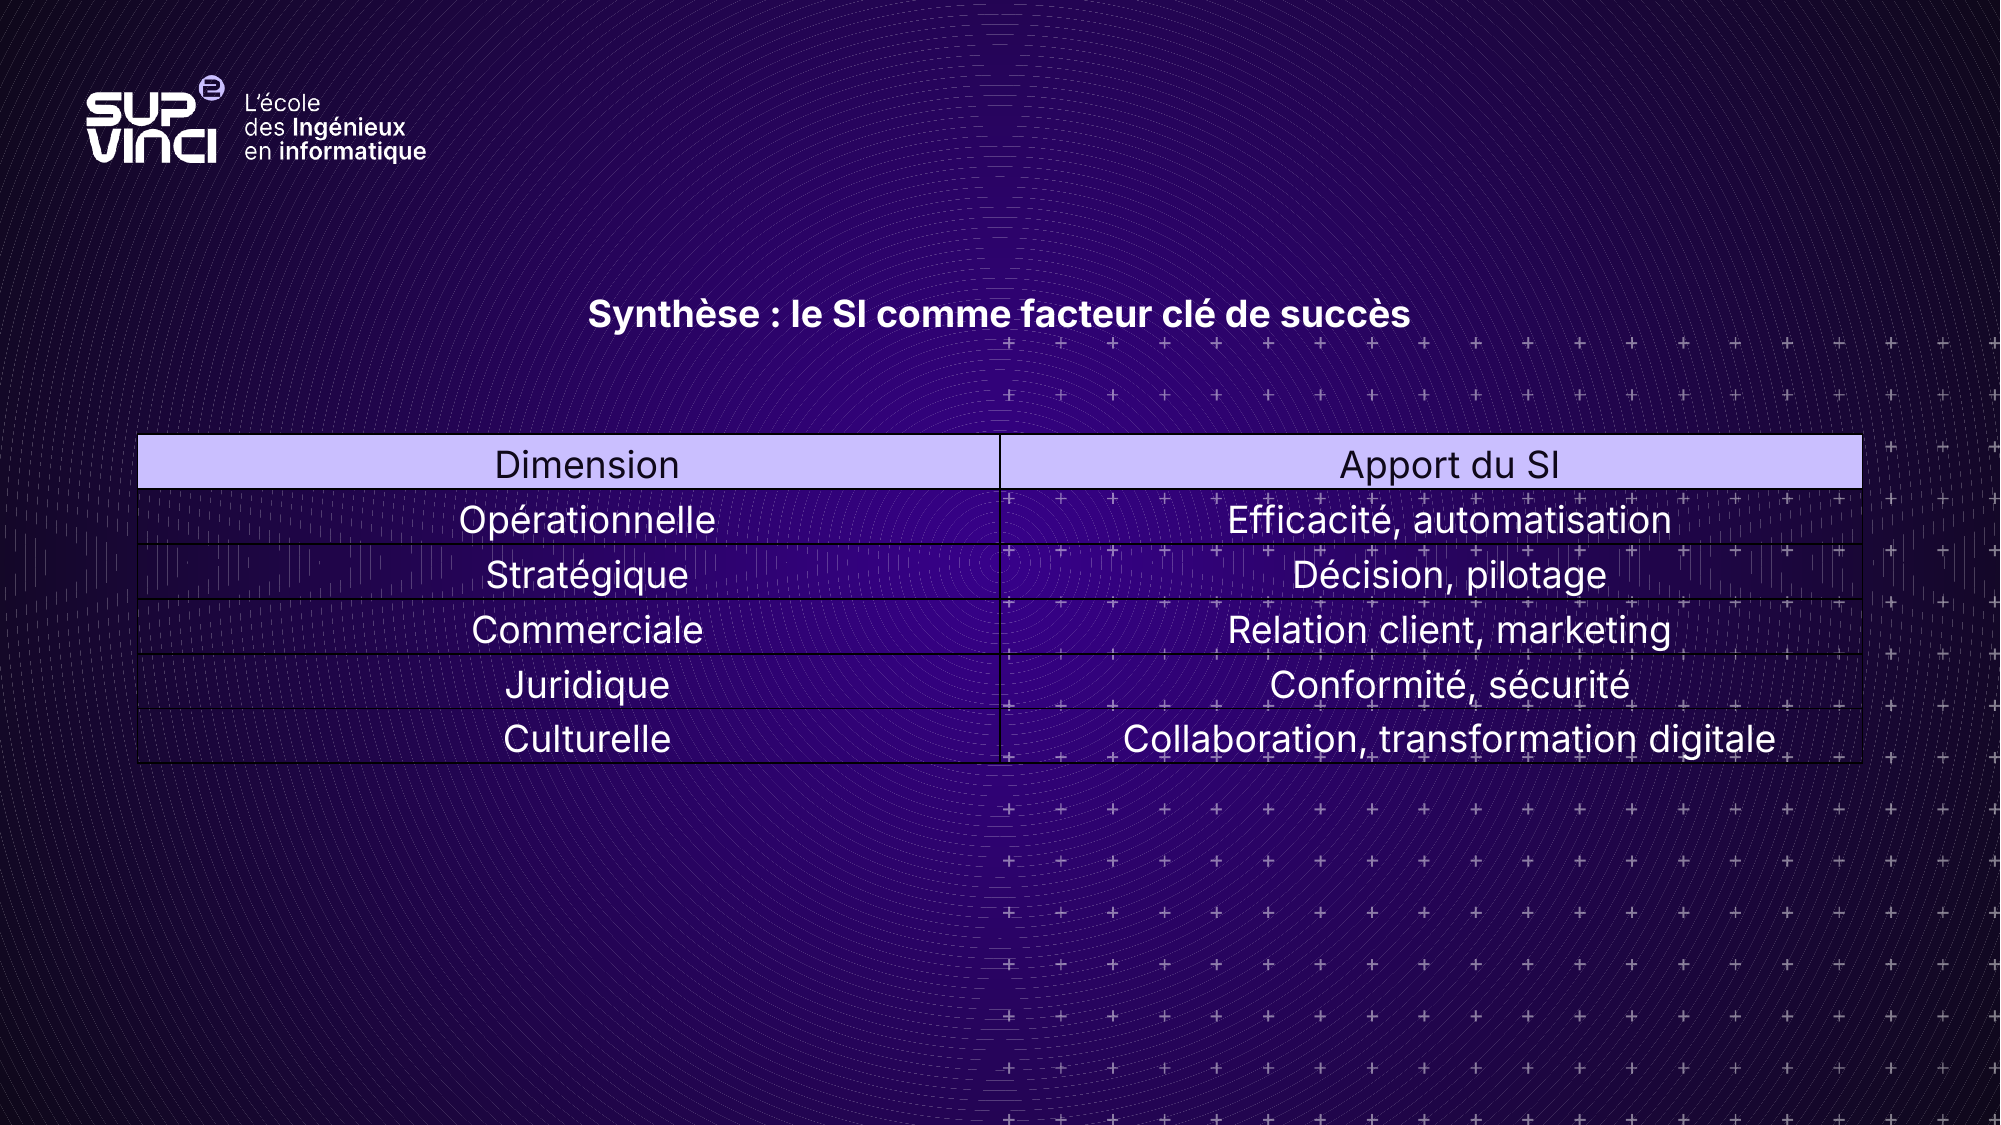

Synthèse : le SI comme facteur clé de succès

| Dimension | Apport du SI |
| --- | --- |
| Opérationnelle | Efficacité, automatisation |
| Stratégique | Décision, pilotage |
| Commerciale | Relation client, marketing |
| Juridique | Conformité, sécurité |
| Culturelle | Collaboration, transformation digitale |